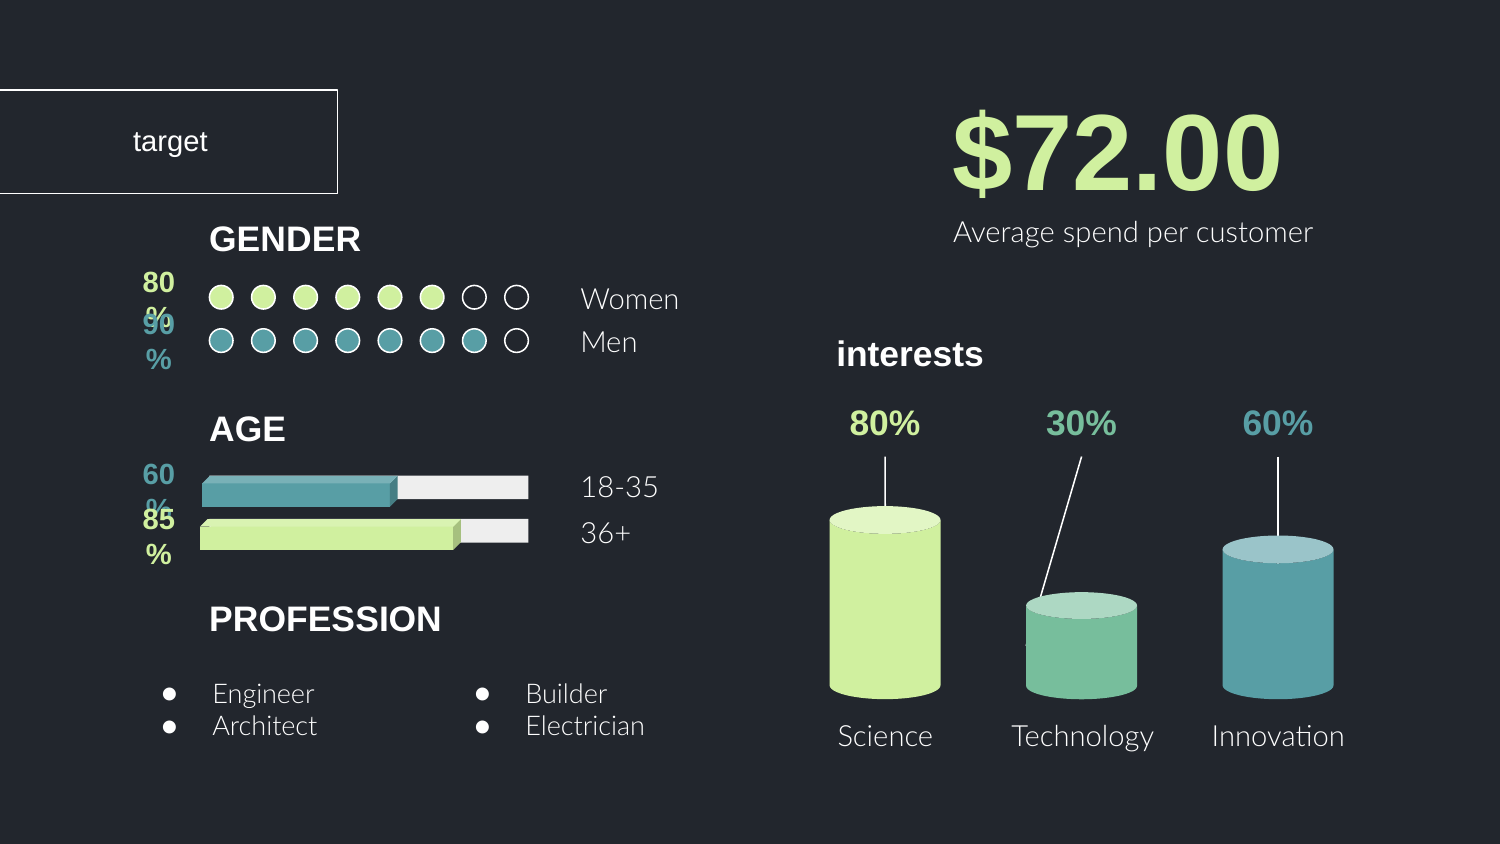

# target
$72.00
GENDER
Average spend per customer
80%
Women

90%
Men

interests
80%

Science
30%

Technology
60%

Innovation
AGE
60%
18-35

85%
36+

PROFESSION
Engineer
Architect
Builder
Electrician